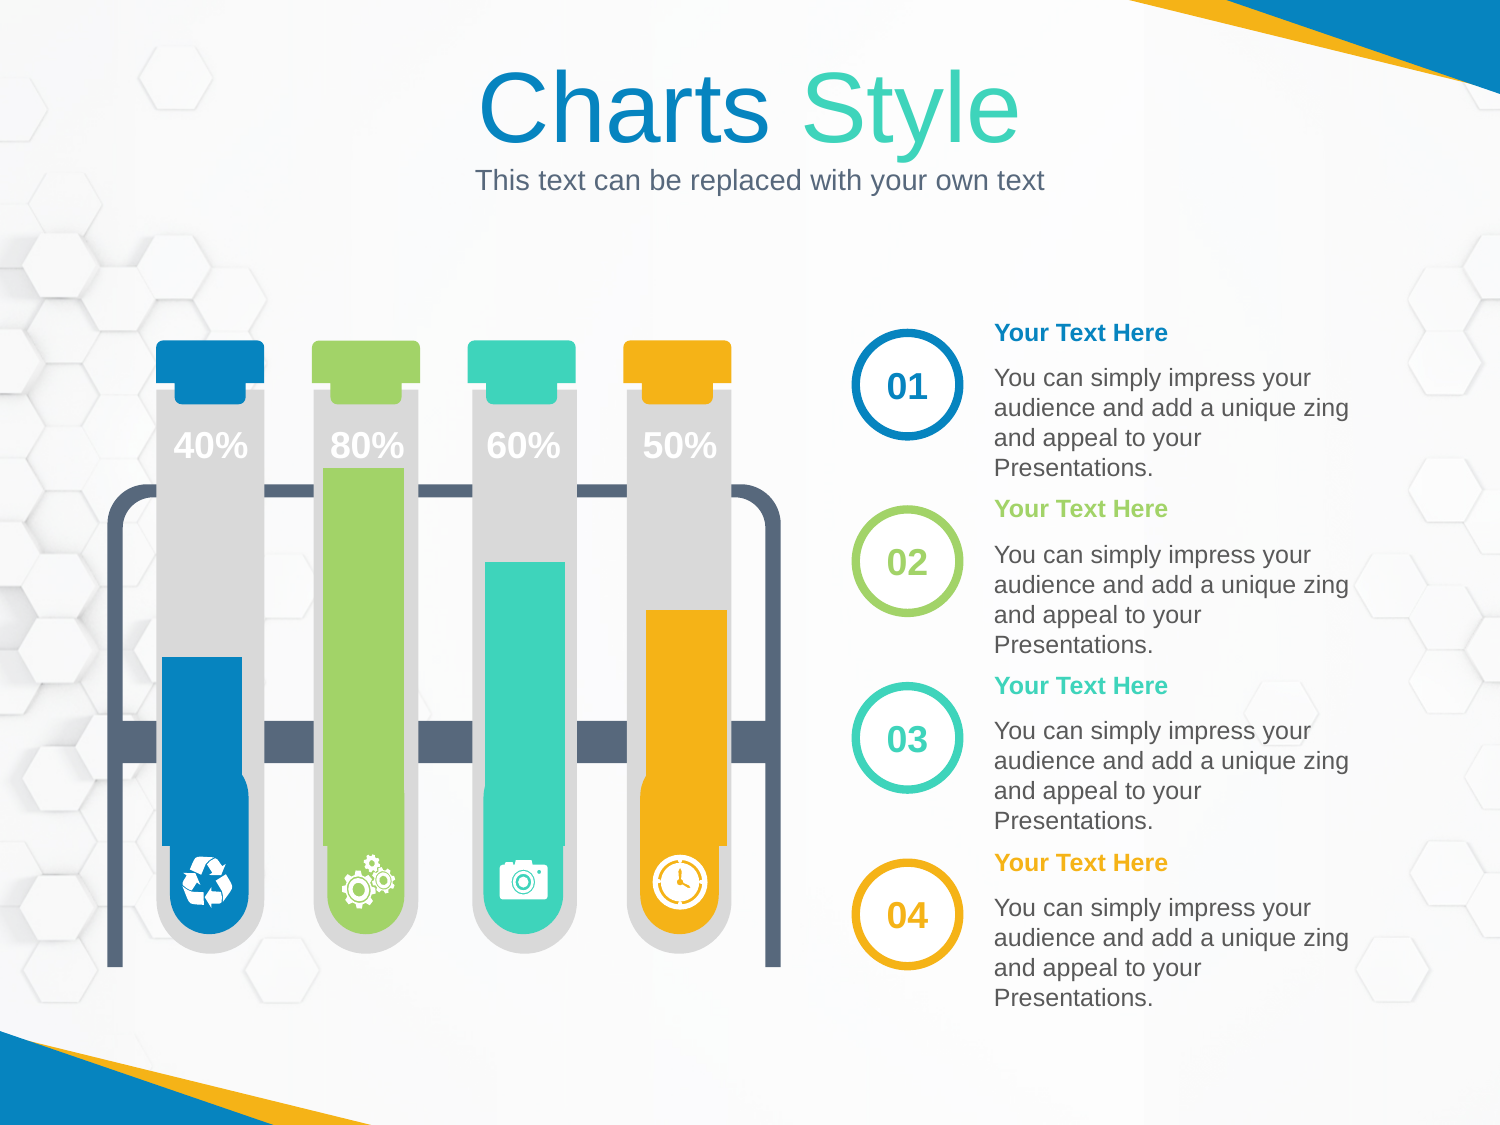

# Charts Style
This text can be replaced with your own text
Your Text Here
You can simply impress your audience and add a unique zing and appeal to your Presentations.

### Chart

| Category | Series 1 |
|---|---|
| Category 1 | 40.0 |
| Category 2 | 80.0 |
| Category 3 | 60.0 |
| Category 4 | 50.0 |

01
40%
80%
60%
50%
Your Text Here
You can simply impress your audience and add a unique zing and appeal to your Presentations.

02
Your Text Here
You can simply impress your audience and add a unique zing and appeal to your Presentations.

03
Your Text Here
You can simply impress your audience and add a unique zing and appeal to your Presentations.

04